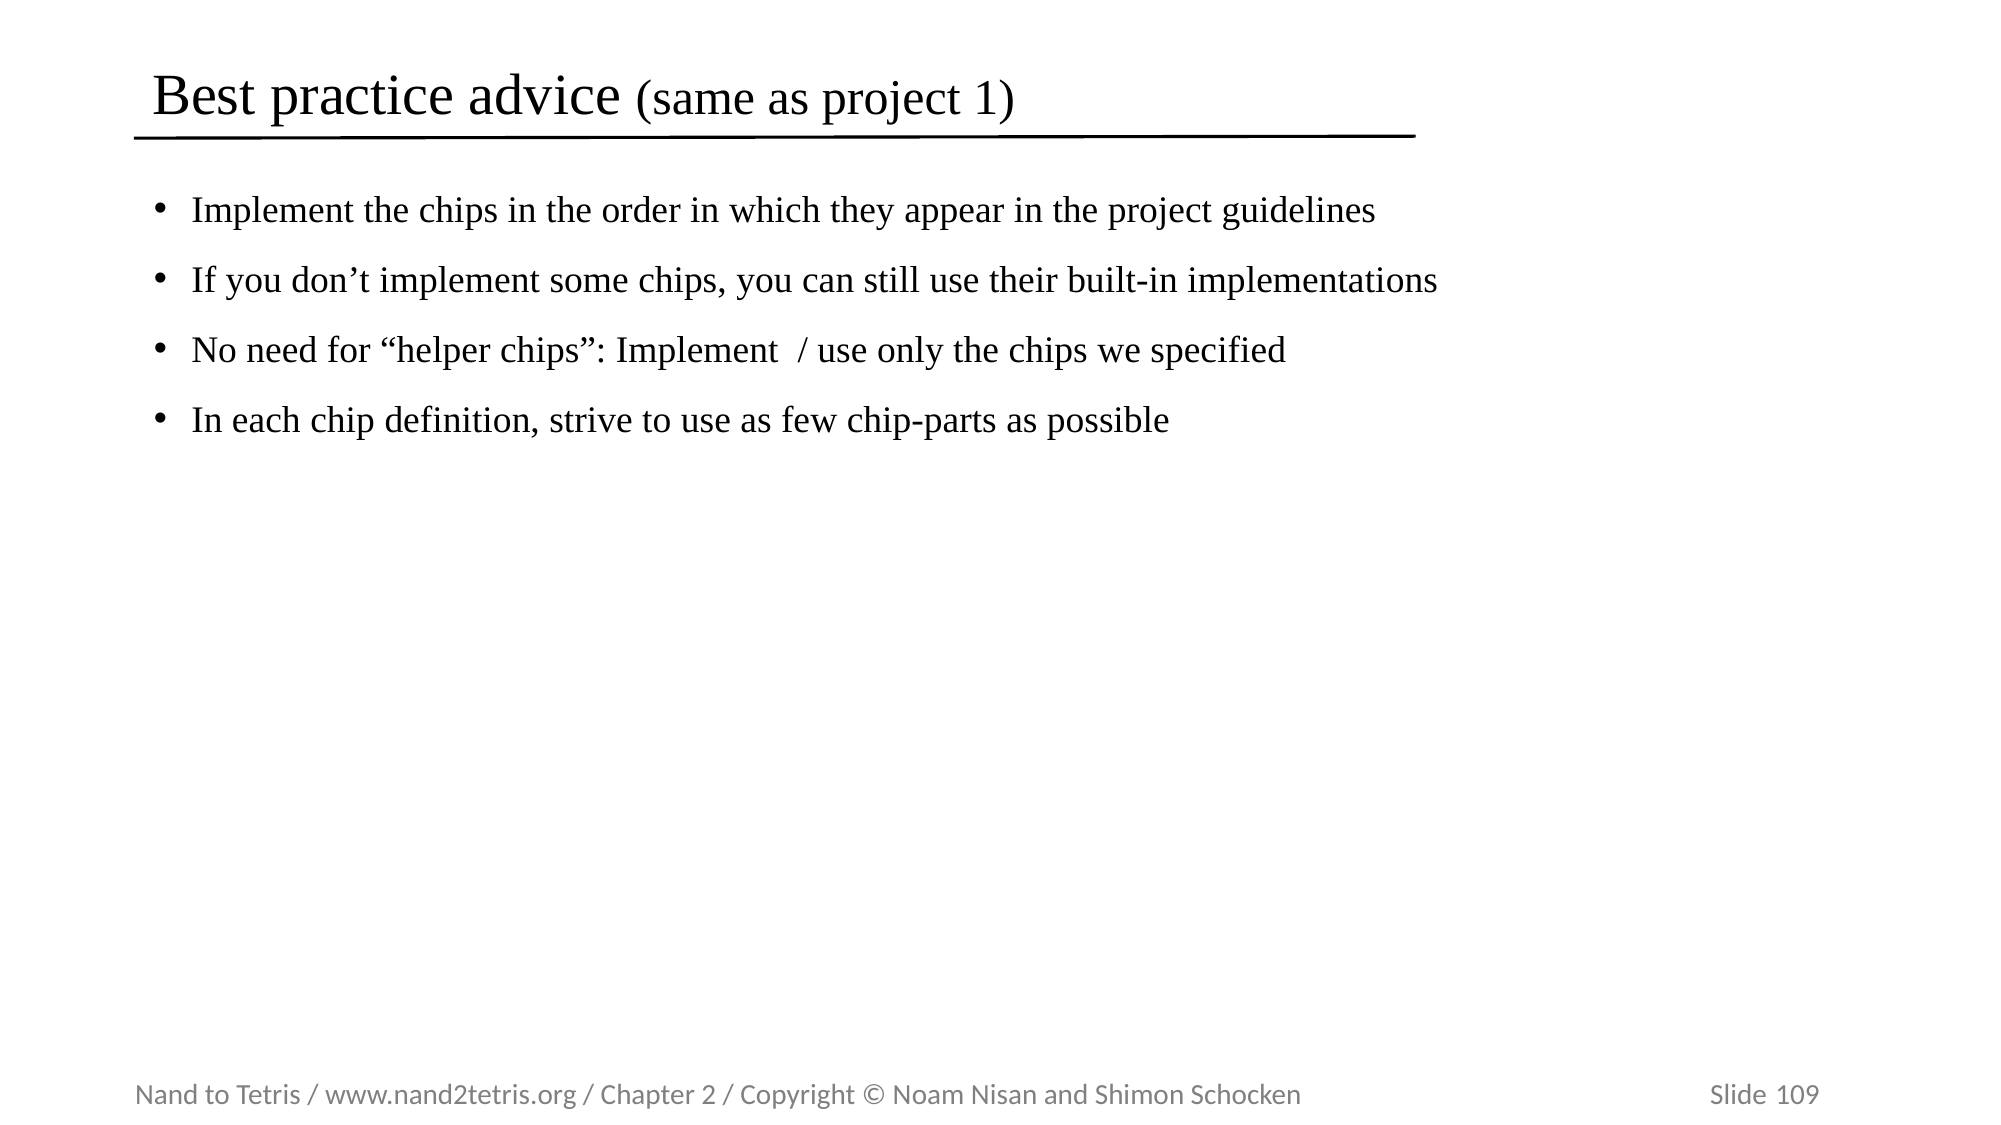

# Best practice advice (same as project 1)
Implement the chips in the order in which they appear in the project guidelines
If you don’t implement some chips, you can still use their built-in implementations
No need for “helper chips”: Implement  / use only the chips we specified
In each chip definition, strive to use as few chip-parts as possible